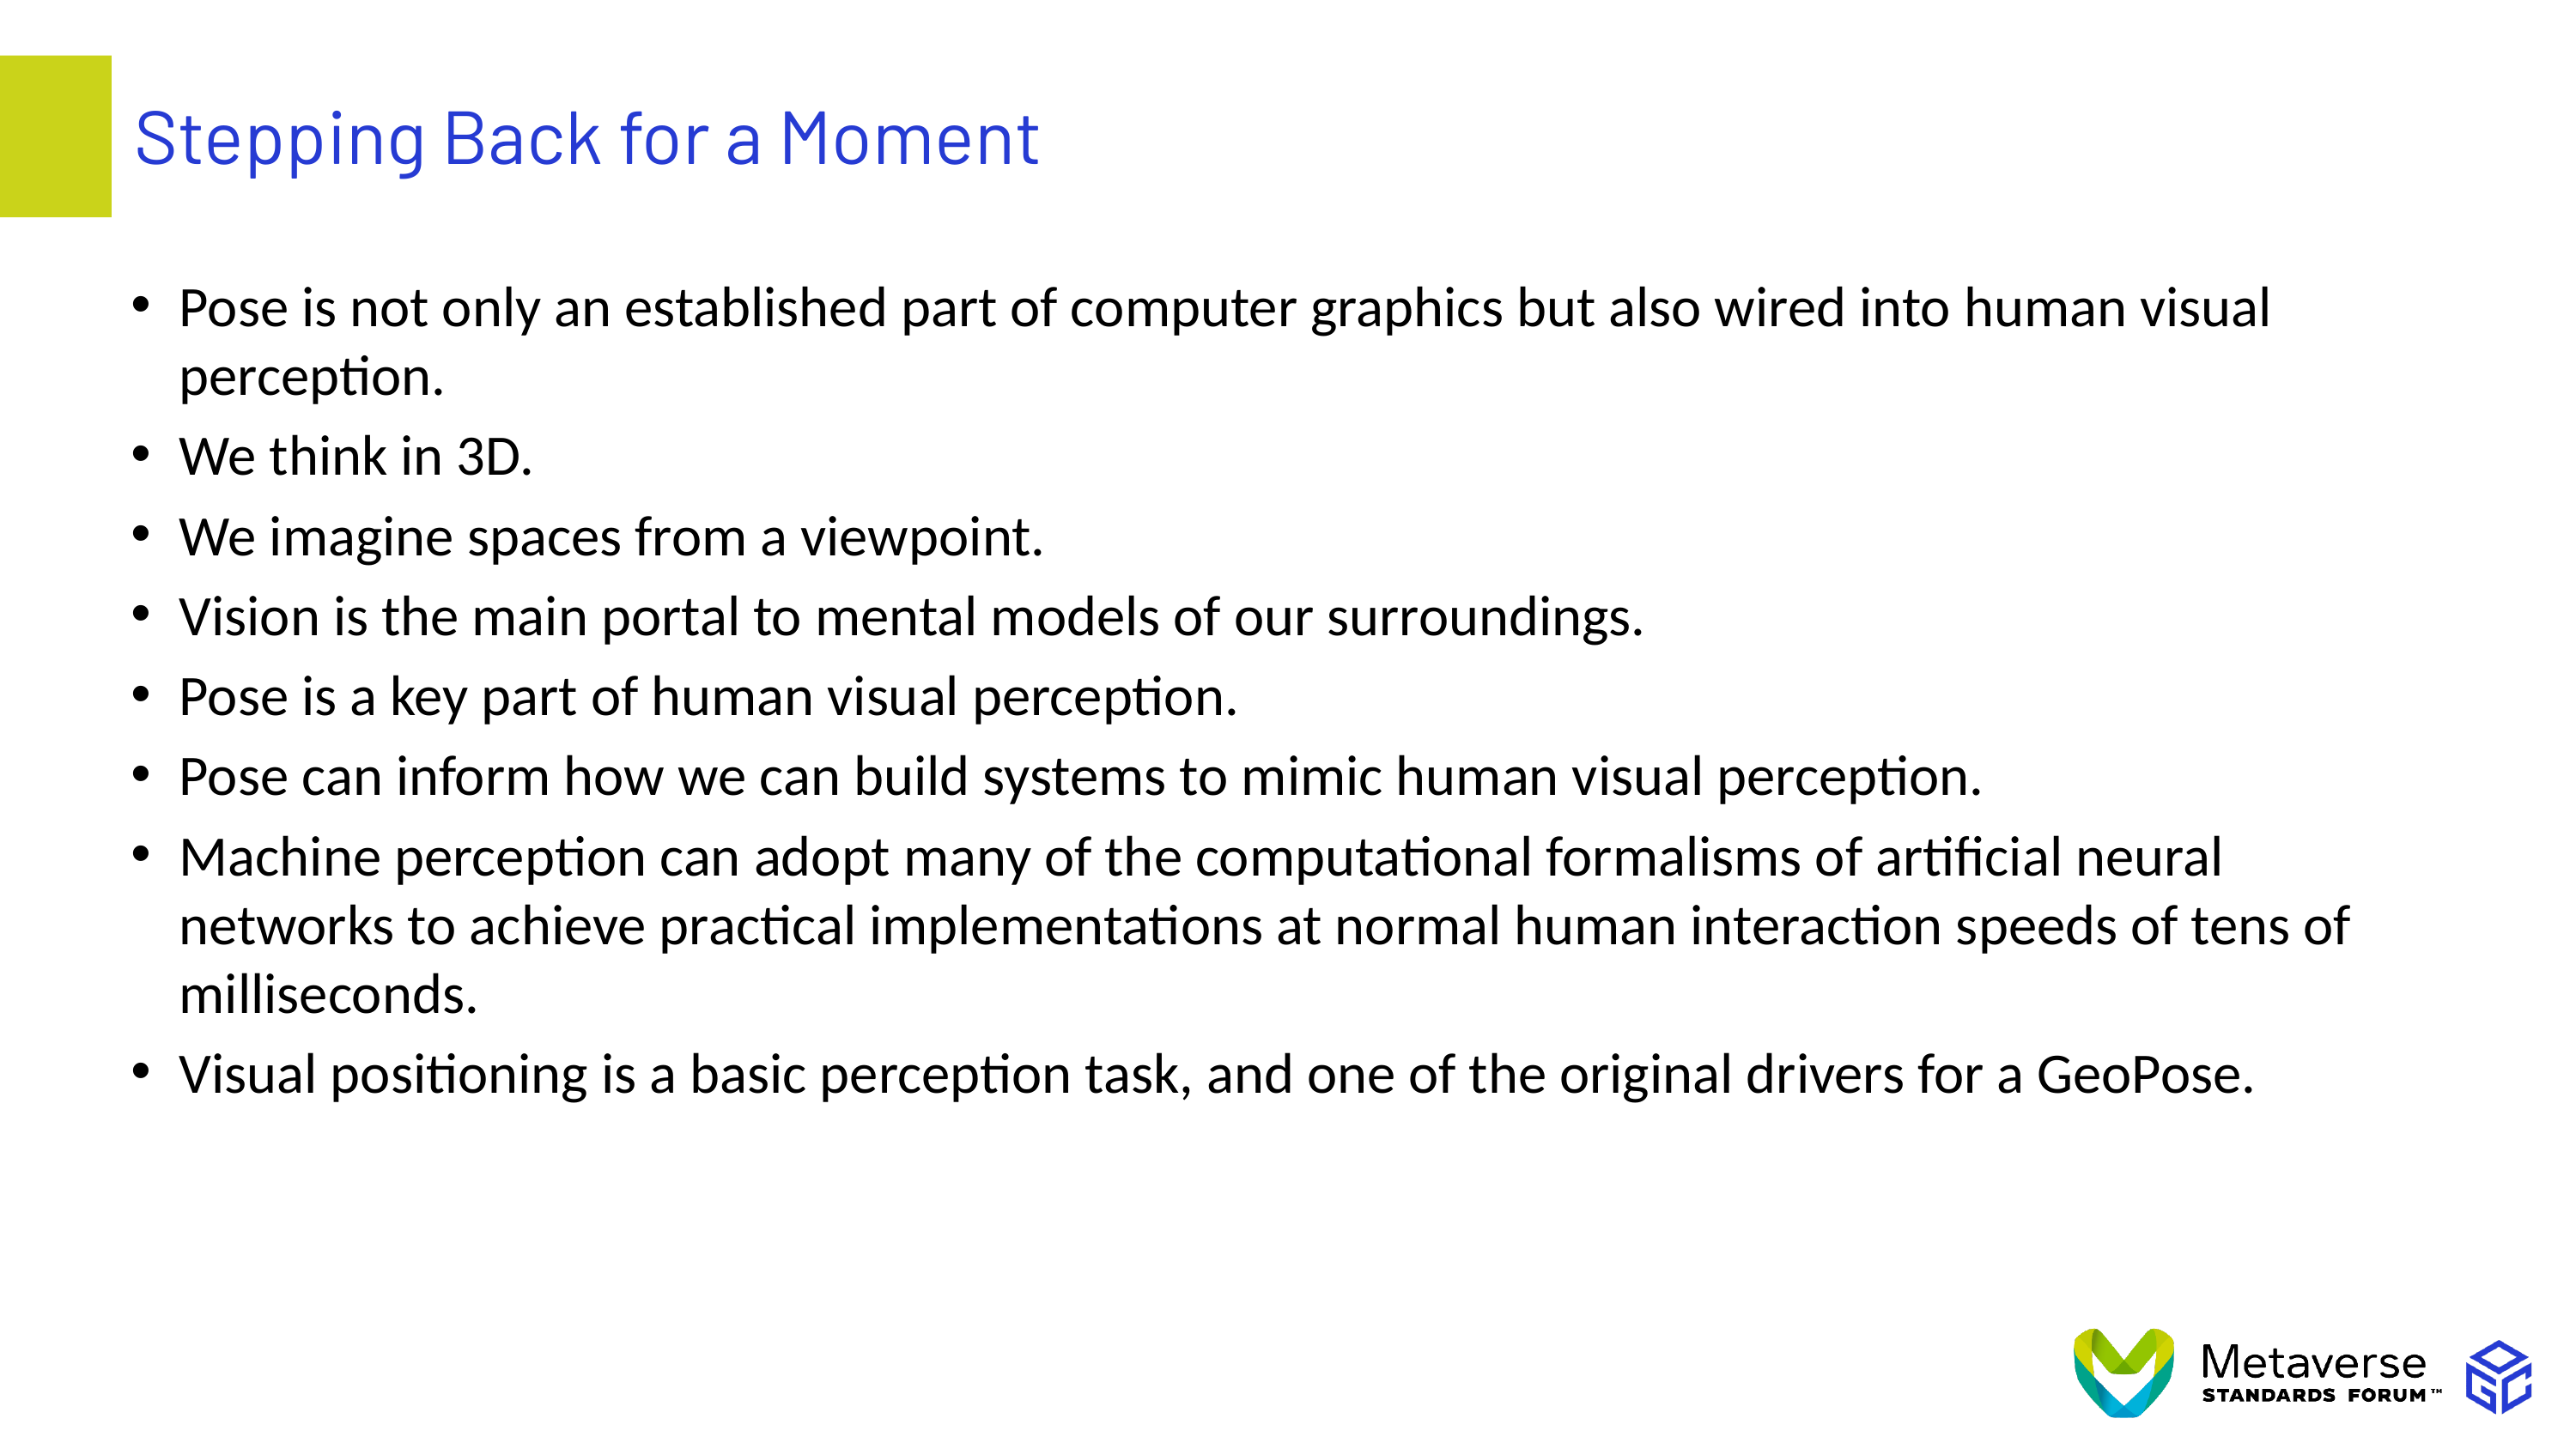

# Stepping Back for a Moment
Pose is not only an established part of computer graphics but also wired into human visual perception.
We think in 3D.
We imagine spaces from a viewpoint.
Vision is the main portal to mental models of our surroundings.
Pose is a key part of human visual perception.
Pose can inform how we can build systems to mimic human visual perception.
Machine perception can adopt many of the computational formalisms of artificial neural networks to achieve practical implementations at normal human interaction speeds of tens of milliseconds.
Visual positioning is a basic perception task, and one of the original drivers for a GeoPose.